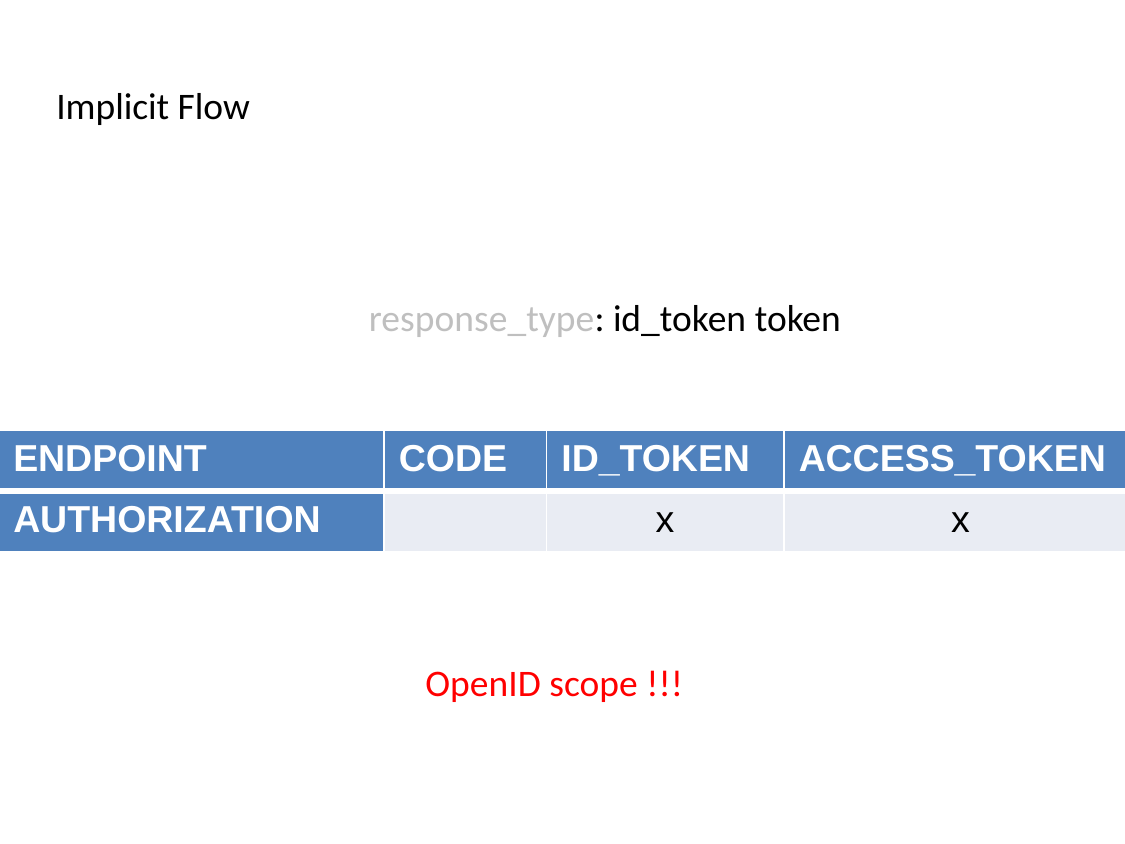

Implicit Flow
response_type: id_token token
| ENDPOINT | CODE | ID\_TOKEN | ACCESS\_TOKEN |
| --- | --- | --- | --- |
| AUTHORIZATION |  | x | x |
OpenID scope !!!